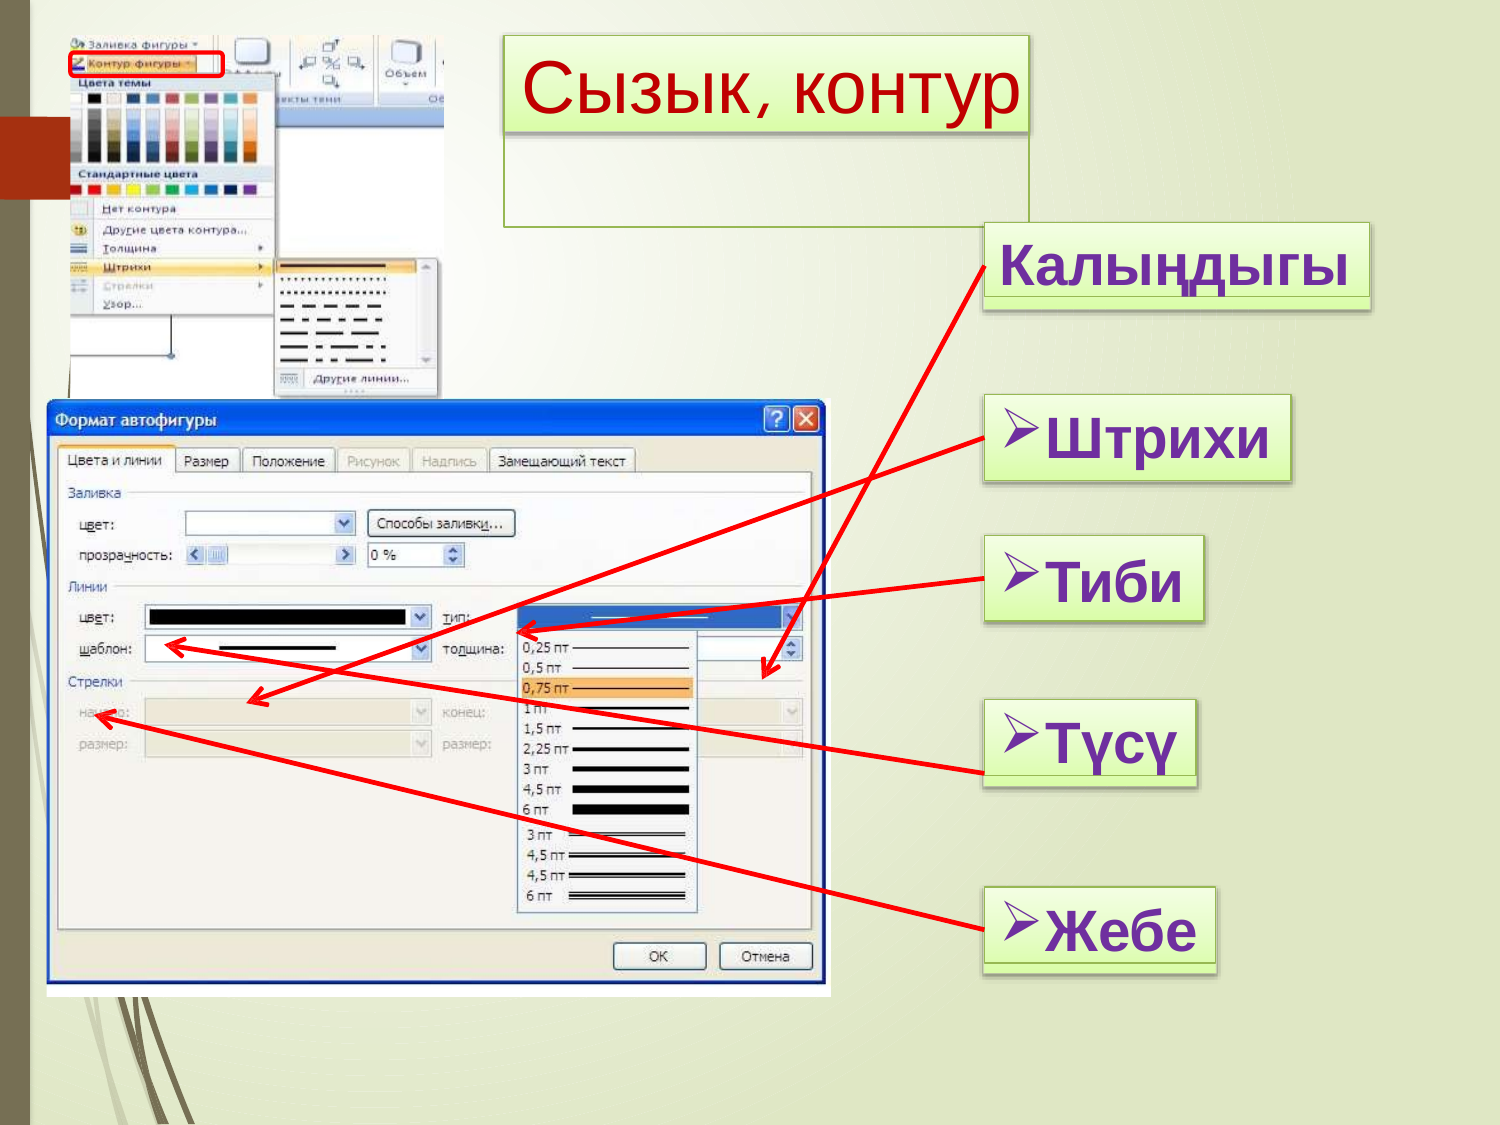

# Сызык, контур

Калыңдыгы

Штрихи

Тиби

Түсү

Жебе